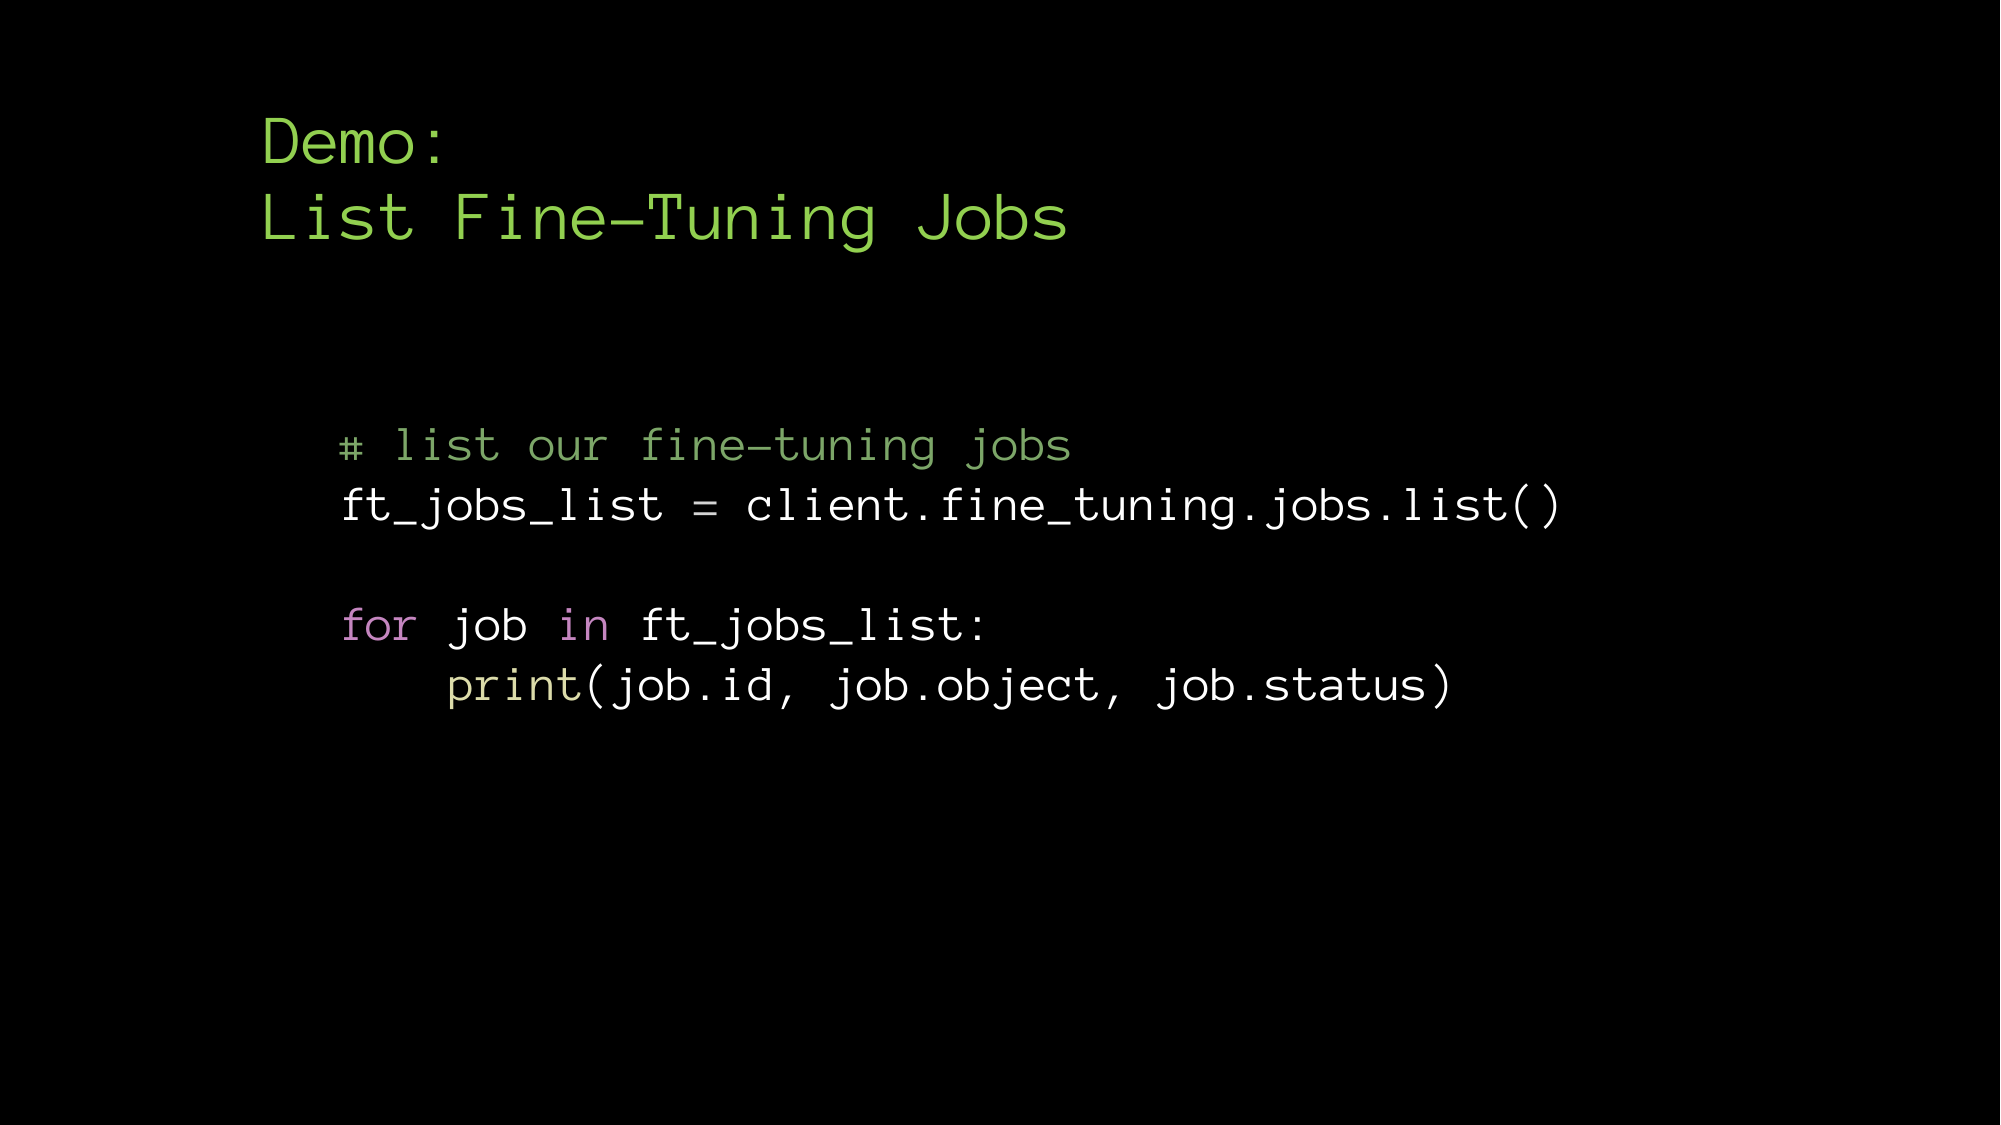

# Demo: List Fine-Tuning Jobs
# list our fine-tuning jobs
ft_jobs_list = client.fine_tuning.jobs.list()
for job in ft_jobs_list:
    print(job.id, job.object, job.status)